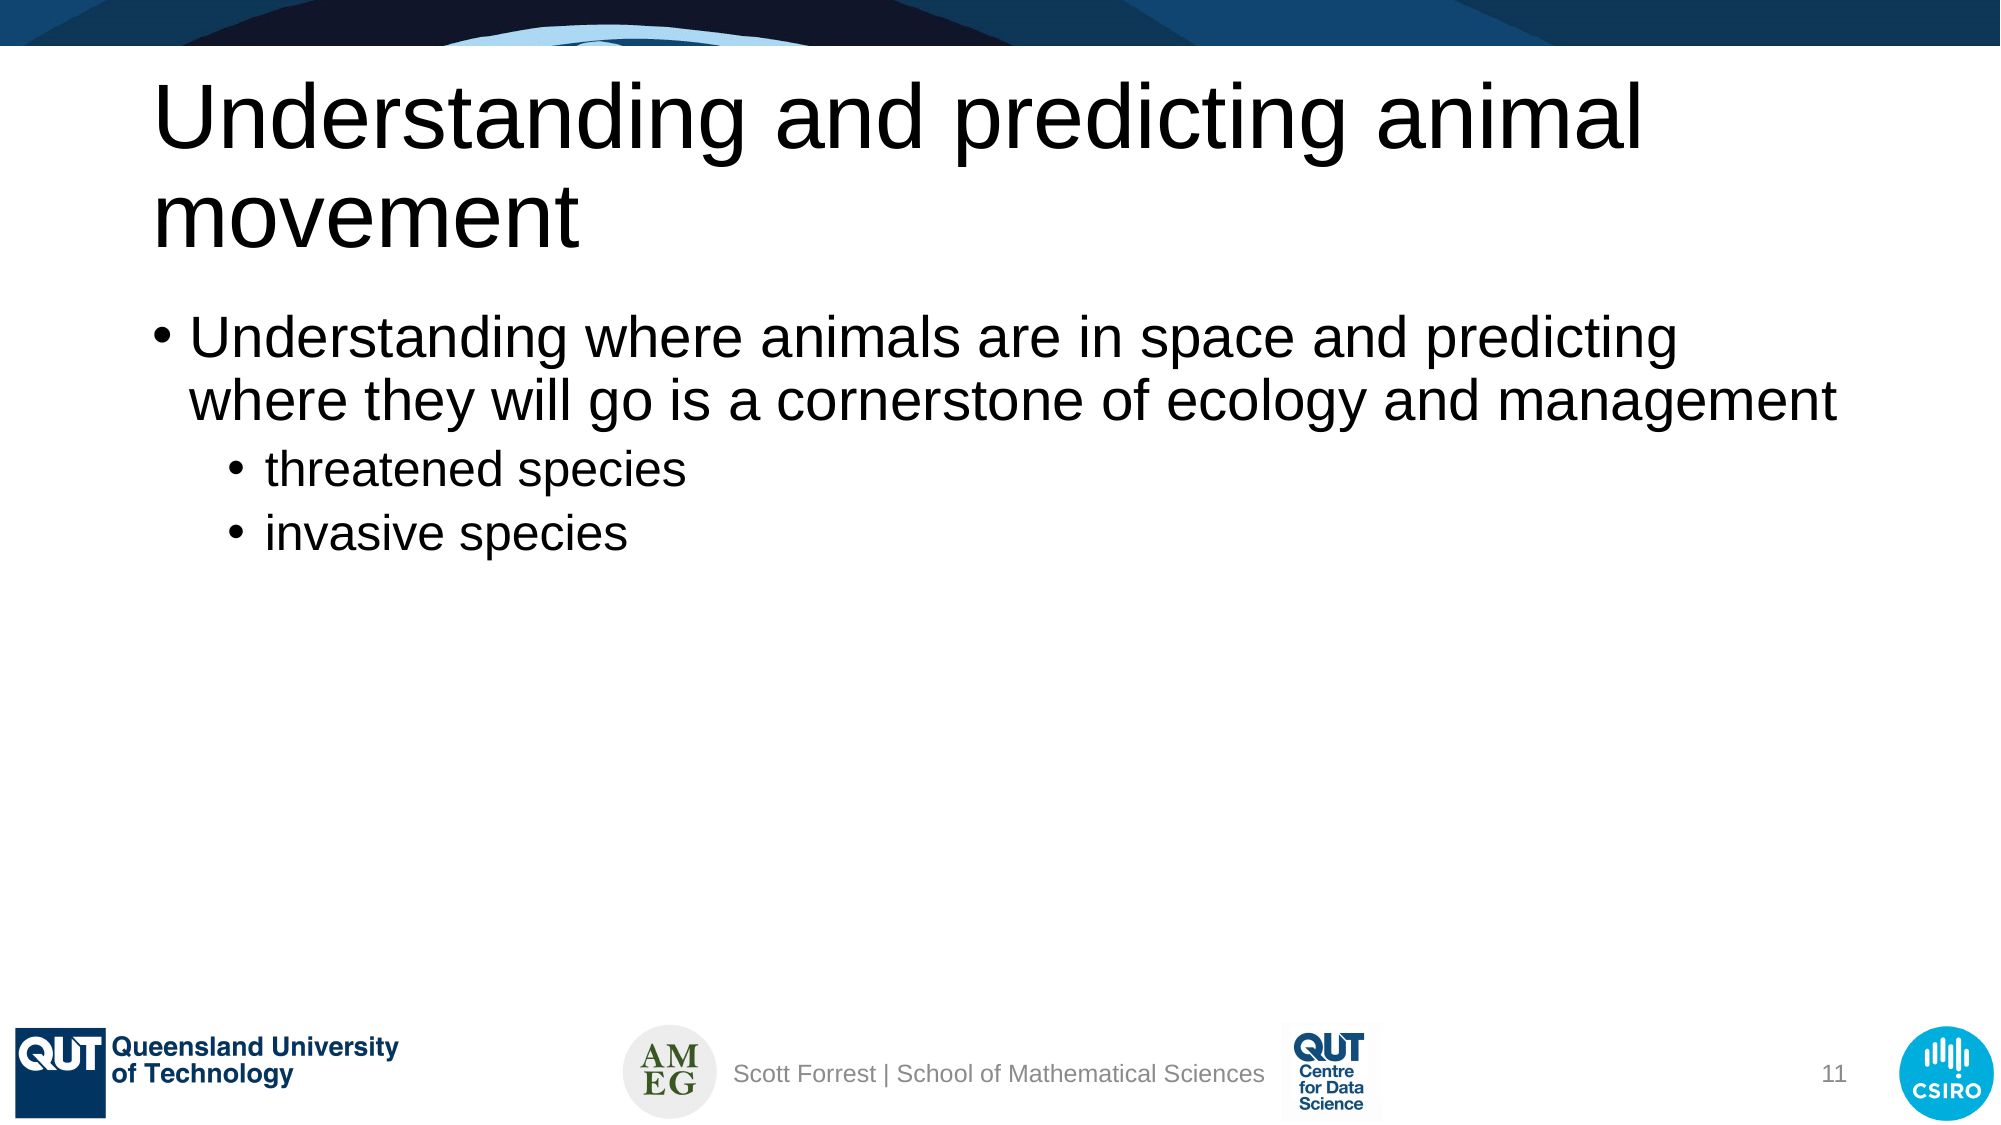

# Understanding and predicting animal movement
Understanding where animals are in space and predicting where they will go is a cornerstone of ecology and management
threatened species
invasive species
Scott Forrest | School of Mathematical Sciences
11